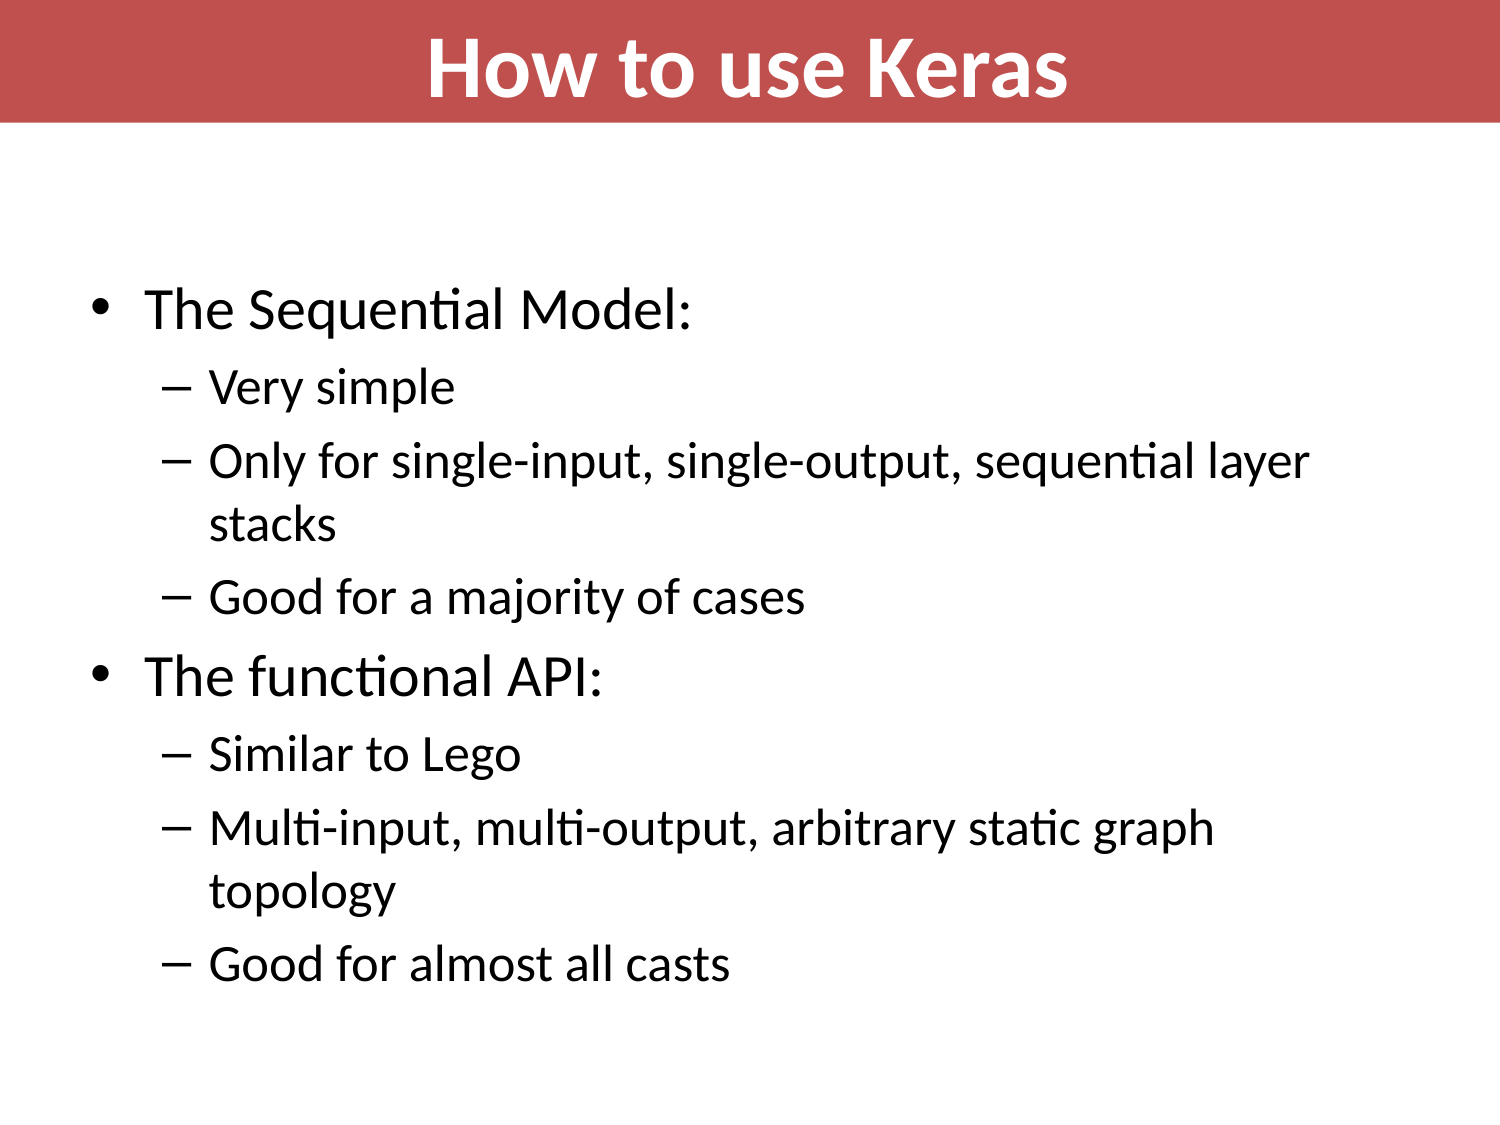

How to use Keras
The Sequential Model:
Very simple
Only for single-input, single-output, sequential layer stacks
Good for a majority of cases
The functional API:
Similar to Lego
Multi-input, multi-output, arbitrary static graph topology
Good for almost all casts